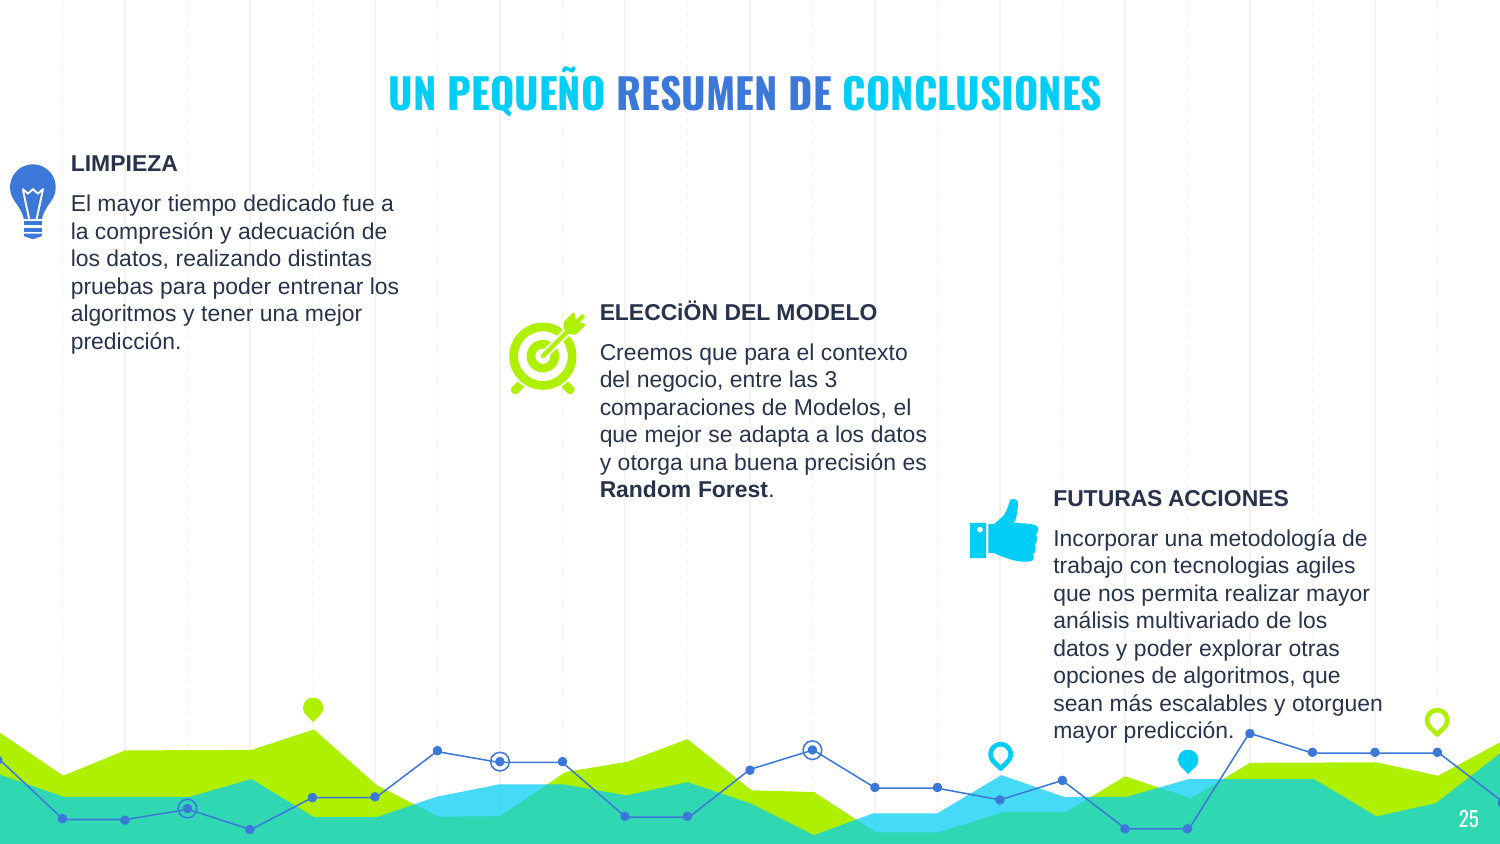

# UN PEQUEÑO RESUMEN DE CONCLUSIONES
LIMPIEZA
El mayor tiempo dedicado fue a la compresión y adecuación de los datos, realizando distintas pruebas para poder entrenar los algoritmos y tener una mejor predicción.

ELECCiÖN DEL MODELO
Creemos que para el contexto del negocio, entre las 3 comparaciones de Modelos, el que mejor se adapta a los datos y otorga una buena precisión es Random Forest.

FUTURAS ACCIONES
Incorporar una metodología de trabajo con tecnologias agiles que nos permita realizar mayor análisis multivariado de los datos y poder explorar otras opciones de algoritmos, que sean más escalables y otorguen mayor predicción.

25